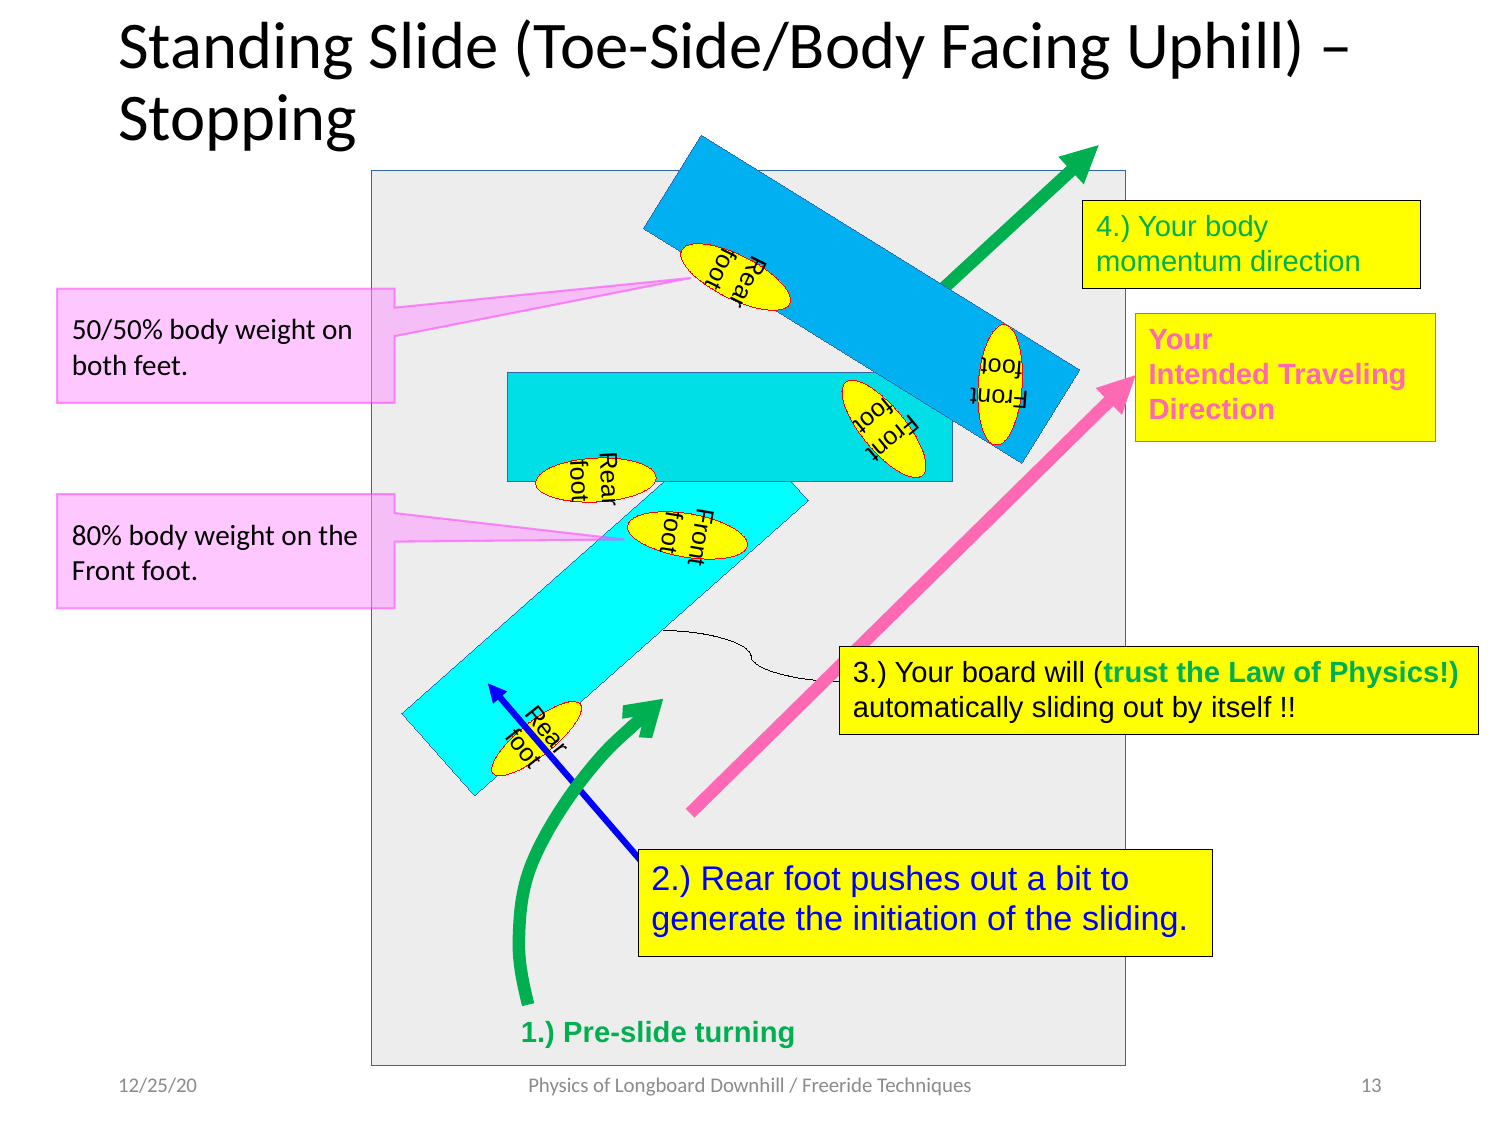

# Standing Slide (Toe-Side/Body Facing Uphill) – Stopping

4.) Your body momentum direction
Front
foot

Rear
foot
50/50% body weight on both feet.
Your
Intended Traveling
Direction
Front
foot

Rear
foot

Front
foot
80% body weight on the Front foot.

3.) Your board will (trust the Law of Physics!) automatically sliding out by itself !!
Rear
foot

2.) Rear foot pushes out a bit to generate the initiation of the sliding.
1.) Pre-slide turning
12/25/20
Physics of Longboard Downhill / Freeride Techniques
13